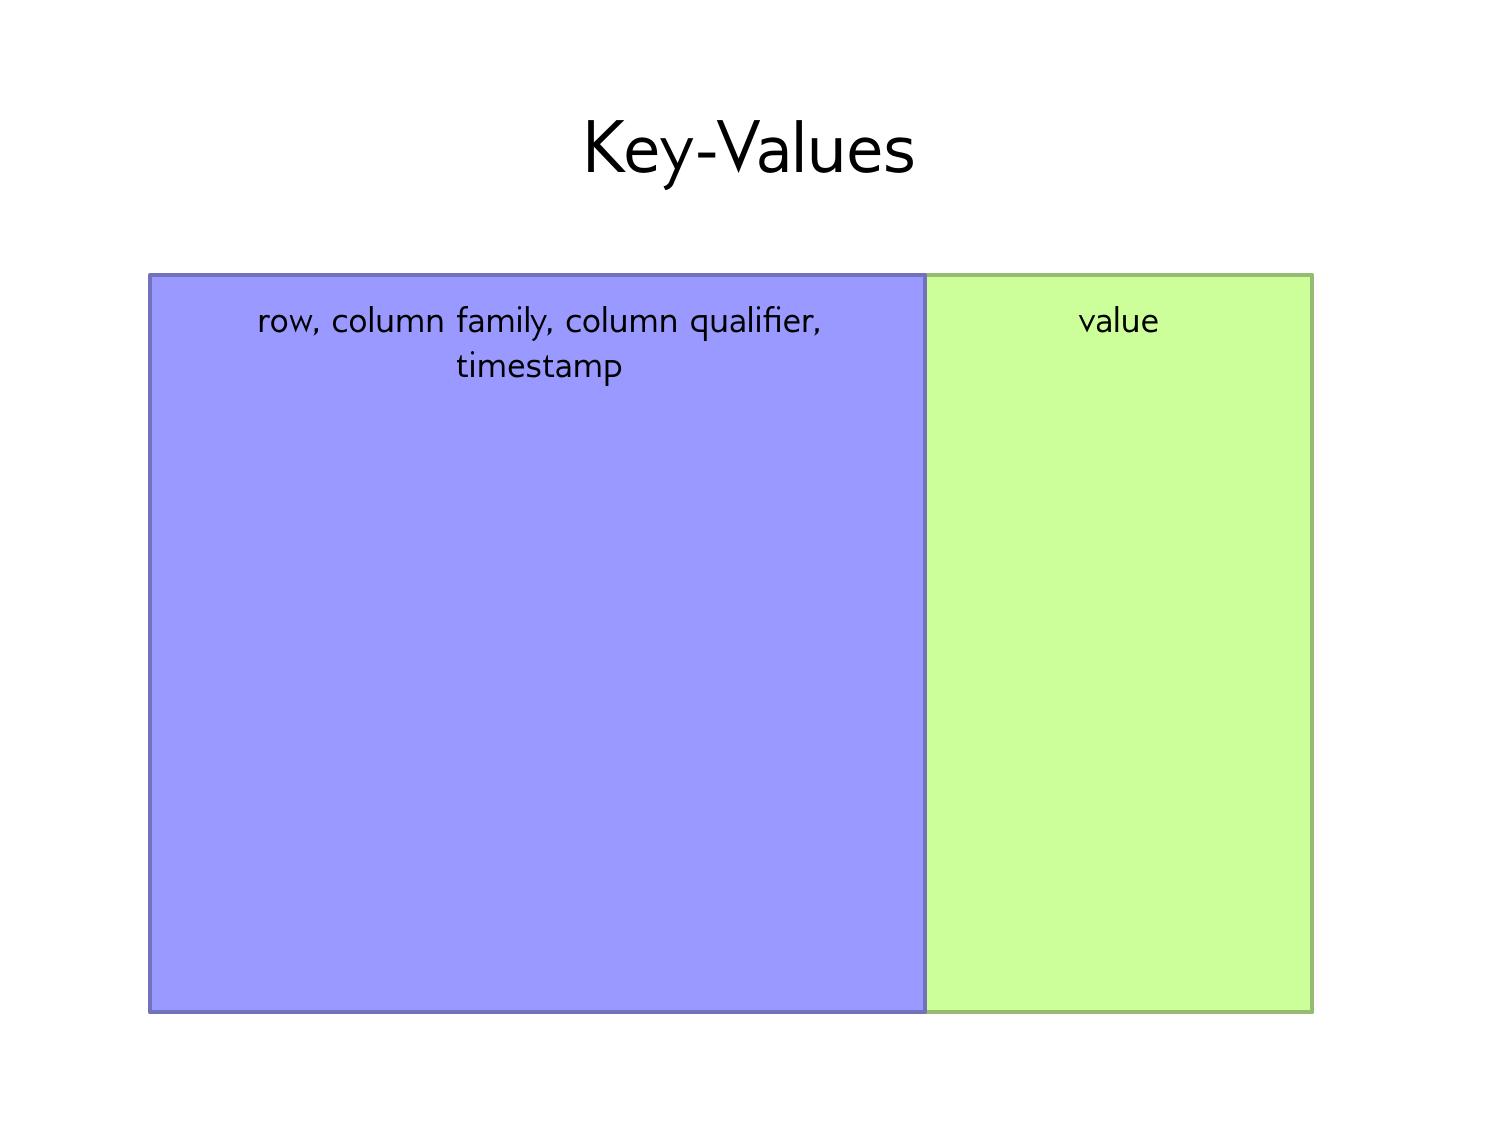

Key-Values

row, column family, column qualifier, timestamp
value